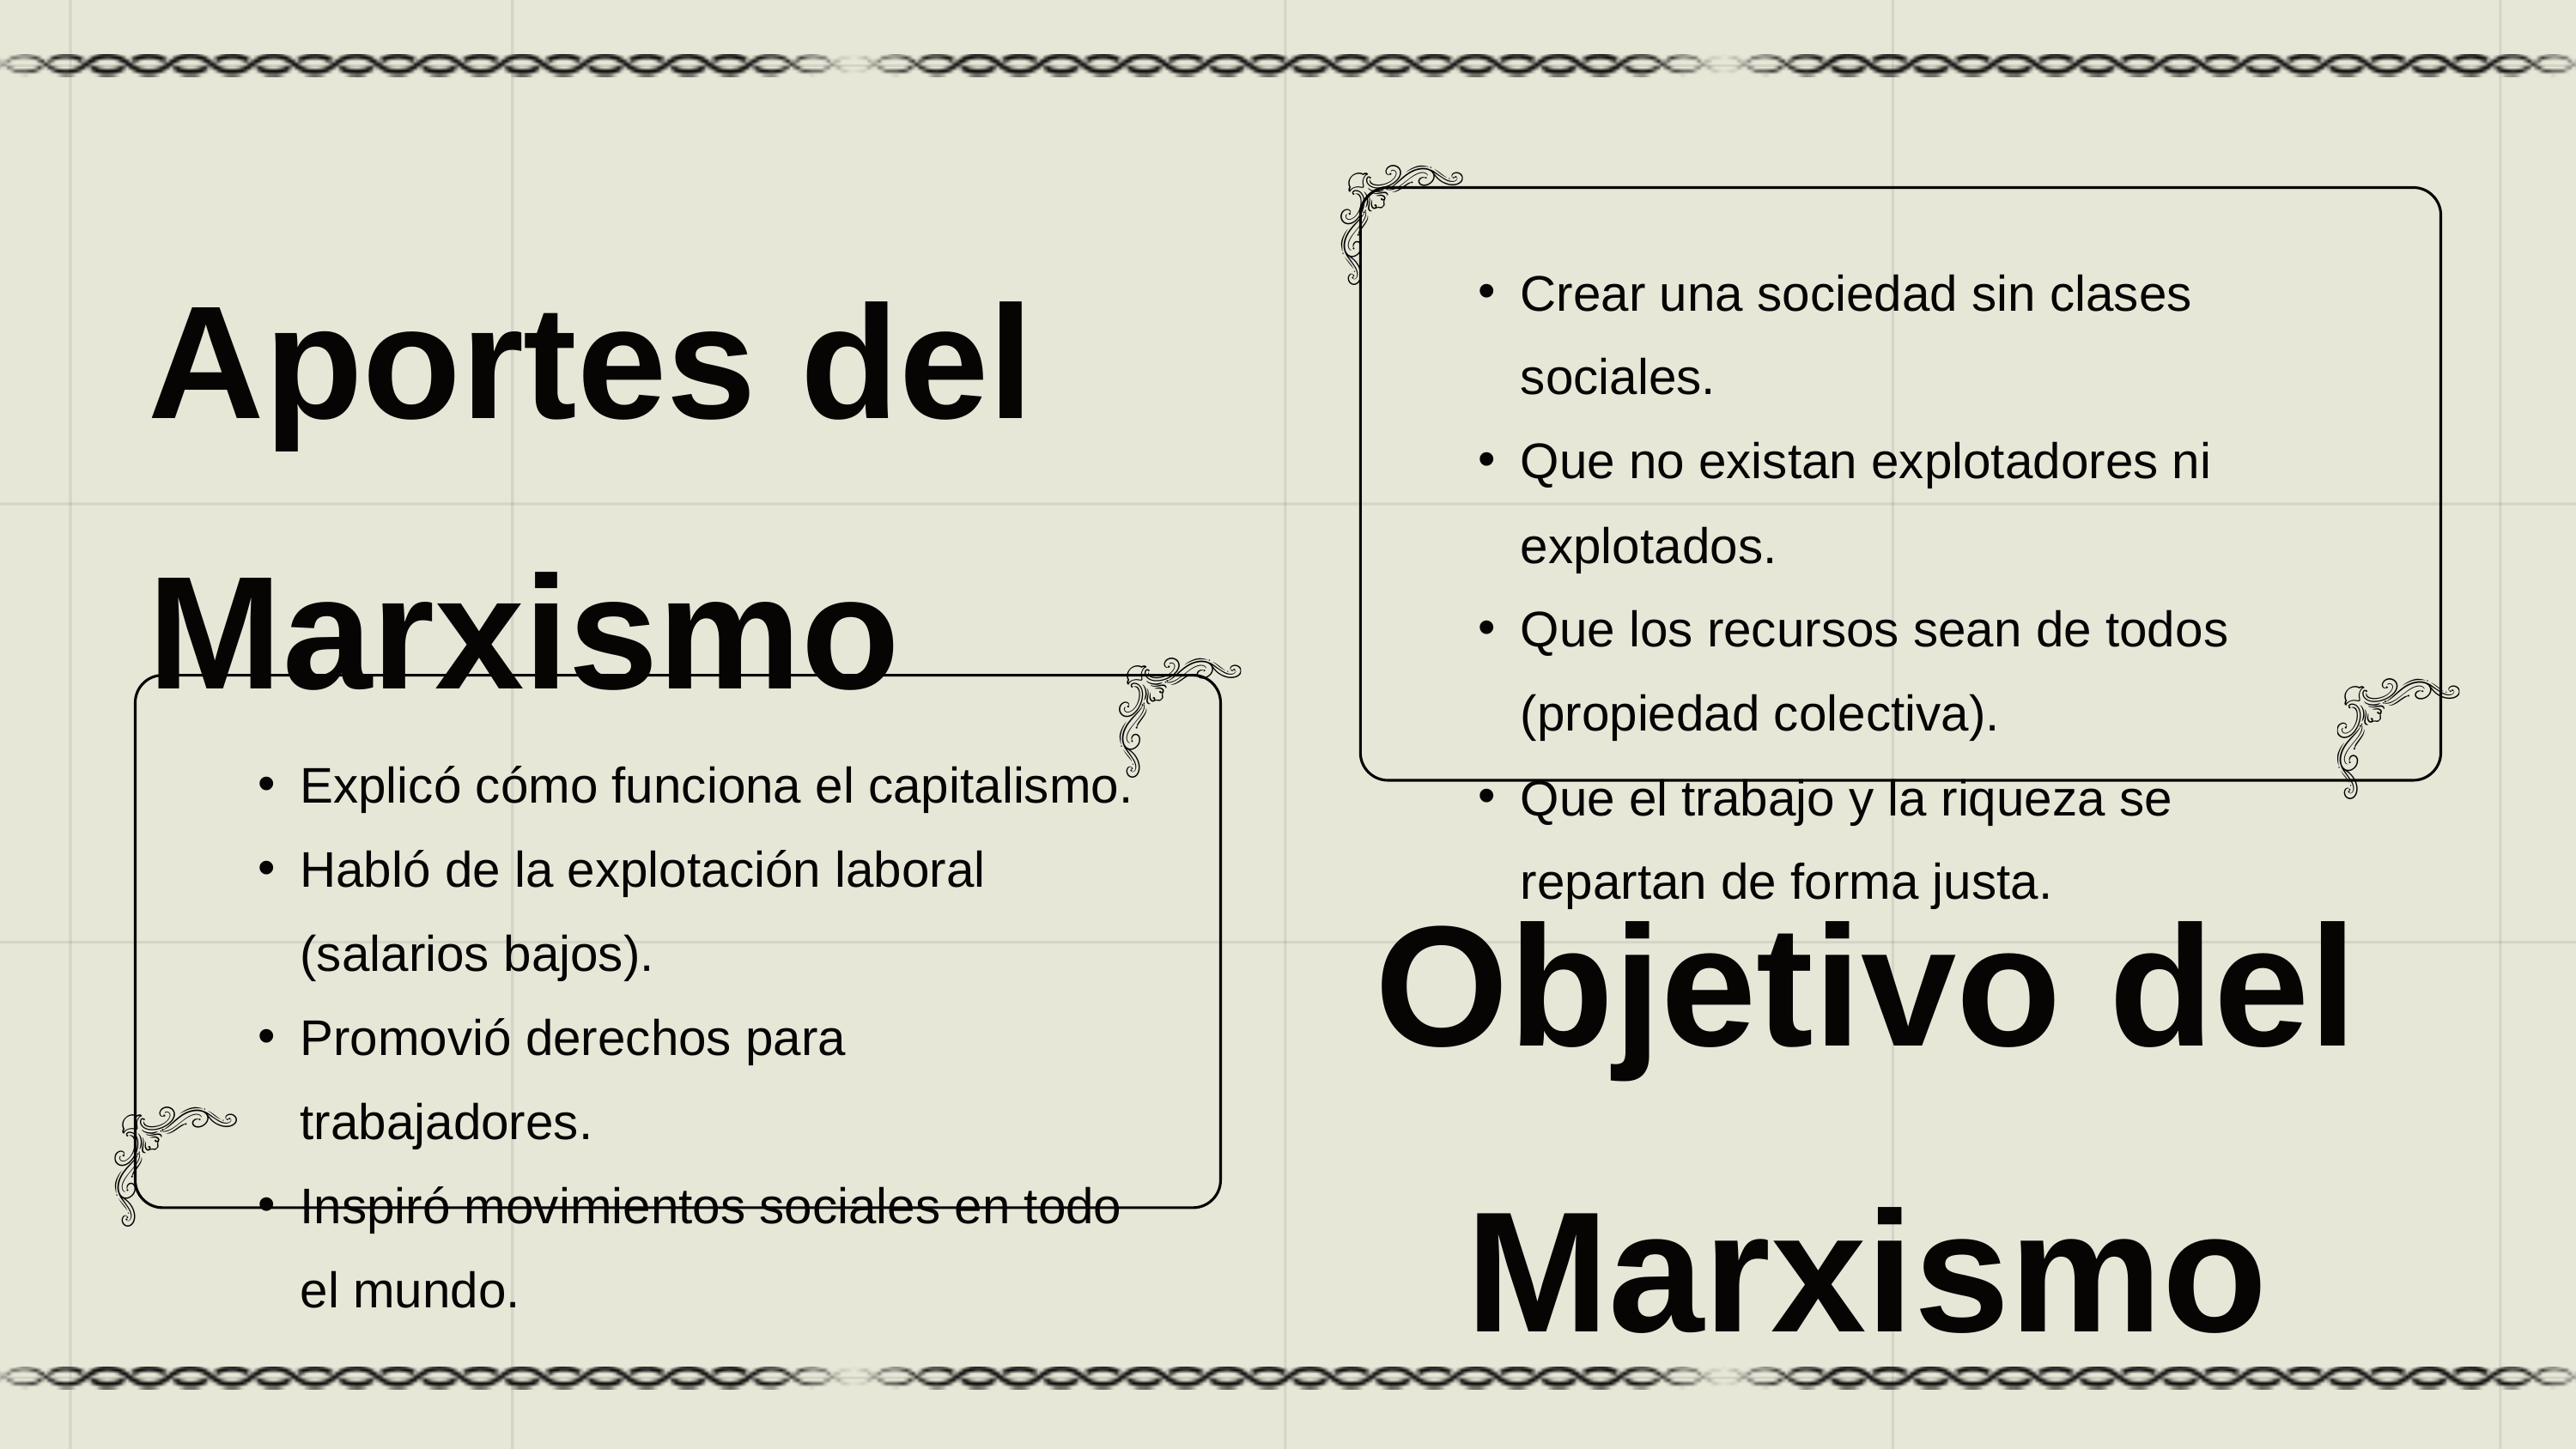

Crear una sociedad sin clases sociales.
Que no existan explotadores ni explotados.
Que los recursos sean de todos (propiedad colectiva).
Que el trabajo y la riqueza se repartan de forma justa.

Aportes del Marxismo

Explicó cómo funciona el capitalismo.
Habló de la explotación laboral (salarios bajos).
Promovió derechos para trabajadores.
Inspiró movimientos sociales en todo el mundo.

Objetivo del  Marxismo